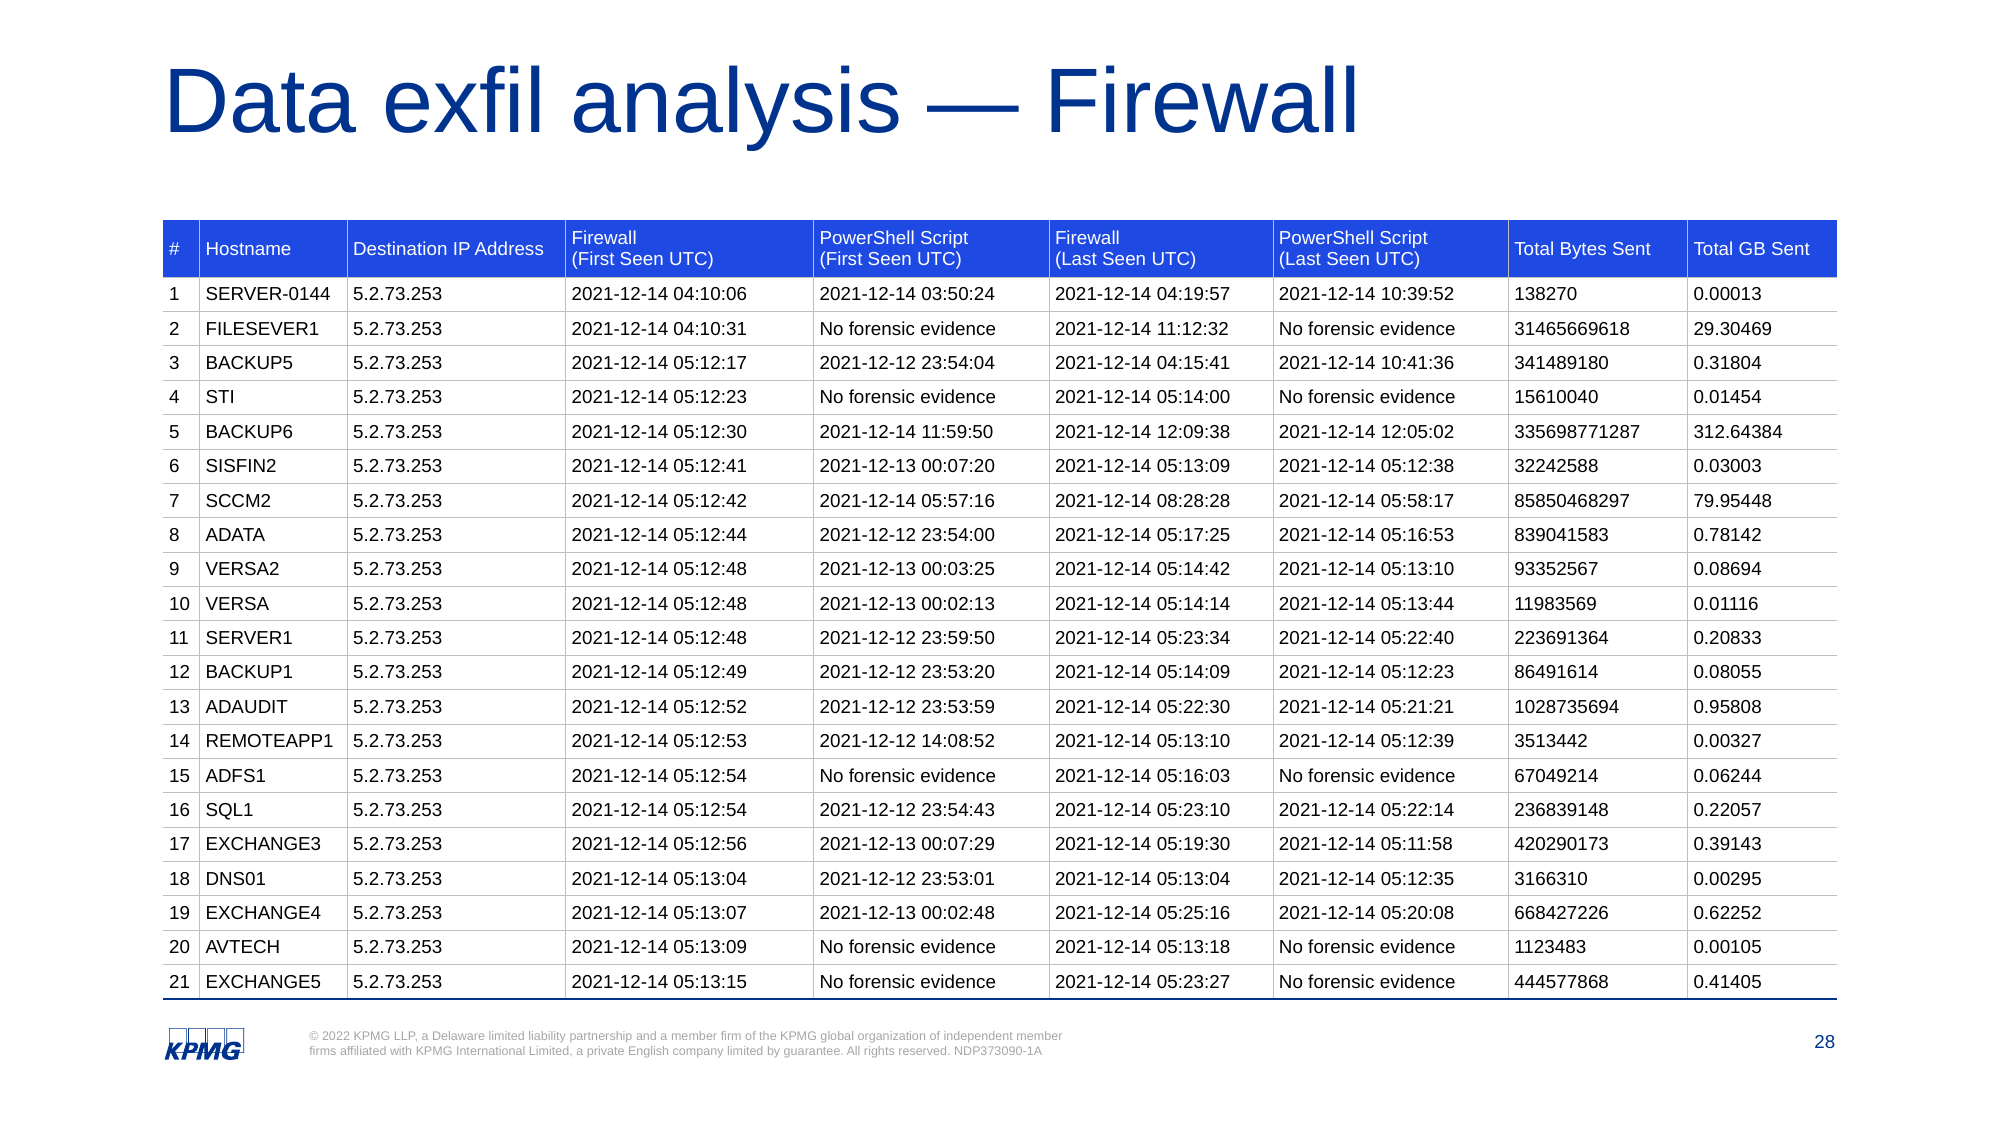

# Data exfil analysis — Firewall

| # | Hostname | Destination IP Address | Firewall (First Seen UTC) | PowerShell Script (First Seen UTC) | Firewall (Last Seen UTC) | PowerShell Script (Last Seen UTC) | Total Bytes Sent | Total GB Sent |
| --- | --- | --- | --- | --- | --- | --- | --- | --- |
| 1 | SERVER-0144 | 5.2.73.253 | 2021-12-14 04:10:06 | 2021-12-14 03:50:24 | 2021-12-14 04:19:57 | 2021-12-14 10:39:52 | 138270​ | 0.00013 |
| 2 | FILESEVER1 | 5.2.73.253 | 2021-12-14 04:10:31 | No forensic evidence​ | 2021-12-14 11:12:32 | No forensic evidence​ | 31465669618​ | 29.30469 |
| 3 | BACKUP5 | 5.2.73.253 | 2021-12-14 05:12:17 | 2021-12-12 23:54:04 | 2021-12-14 04:15:41 | 2021-12-14 10:41:36 | 341489180​ | 0.31804 |
| 4 | STI | 5.2.73.253 | 2021-12-14 05:12:23 | No forensic evidence​ | 2021-12-14 05:14:00 | No forensic evidence​ | 15610040​ | 0.01454 |
| 5 | BACKUP6 | 5.2.73.253 | 2021-12-14 05:12:30 | 2021-12-14 11:59:50 | 2021-12-14 12:09:38 | 2021-12-14 12:05:02 | 335698771287​ | 312.64384 |
| 6 | SISFIN2 | 5.2.73.253 | 2021-12-14 05:12:41 | 2021-12-13 00:07:20 | 2021-12-14 05:13:09 | 2021-12-14 05:12:38 | 32242588​ | 0.03003 |
| 7 | SCCM2 | 5.2.73.253 | 2021-12-14 05:12:42 | 2021-12-14 05:57:16 | 2021-12-14 08:28:28 | 2021-12-14 05:58:17 | 85850468297​ | 79.95448 |
| 8 | ADATA | 5.2.73.253 | 2021-12-14 05:12:44 | 2021-12-12 23:54:00 | 2021-12-14 05:17:25 | 2021-12-14 05:16:53 | 839041583​ | 0.78142 |
| 9 | VERSA2 | 5.2.73.253 | 2021-12-14 05:12:48 | 2021-12-13 00:03:25 | 2021-12-14 05:14:42 | 2021-12-14 05:13:10 | 93352567​ | 0.08694 |
| 10 | VERSA | 5.2.73.253 | 2021-12-14 05:12:48 | 2021-12-13 00:02:13 | 2021-12-14 05:14:14 | 2021-12-14 05:13:44 | 11983569​ | 0.01116 |
| 11 | SERVER1 | 5.2.73.253 | 2021-12-14 05:12:48 | 2021-12-12 23:59:50 | 2021-12-14 05:23:34 | 2021-12-14 05:22:40 | 223691364​ | 0.20833 |
| 12 | BACKUP1 | 5.2.73.253 | 2021-12-14 05:12:49 | 2021-12-12 23:53:20 | 2021-12-14 05:14:09 | 2021-12-14 05:12:23 | 86491614​ | 0.08055 |
| 13 | ADAUDIT | 5.2.73.253 | 2021-12-14 05:12:52 | 2021-12-12 23:53:59 | 2021-12-14 05:22:30 | 2021-12-14 05:21:21 | 1028735694​ | 0.95808 |
| 14 | REMOTEAPP1 | 5.2.73.253 | 2021-12-14 05:12:53 | 2021-12-12 14:08:52 | 2021-12-14 05:13:10 | 2021-12-14 05:12:39 | 3513442​ | 0.00327 |
| 15 | ADFS1 | 5.2.73.253 | 2021-12-14 05:12:54 | No forensic evidence​ | 2021-12-14 05:16:03 | No forensic evidence​ | 67049214​ | 0.06244 |
| 16 | SQL1 | 5.2.73.253 | 2021-12-14 05:12:54 | 2021-12-12 23:54:43 | 2021-12-14 05:23:10 | 2021-12-14 05:22:14 | 236839148​ | 0.22057 |
| 17 | EXCHANGE3 | 5.2.73.253 | 2021-12-14 05:12:56 | 2021-12-13 00:07:29 | 2021-12-14 05:19:30 | 2021-12-14 05:11:58 | 420290173​ | 0.39143 |
| 18 | DNS01 | 5.2.73.253 | 2021-12-14 05:13:04 | 2021-12-12 23:53:01 | 2021-12-14 05:13:04 | 2021-12-14 05:12:35 | 3166310​ | 0.00295 |
| 19 | EXCHANGE4 | 5.2.73.253 | 2021-12-14 05:13:07 | 2021-12-13 00:02:48 | 2021-12-14 05:25:16 | 2021-12-14 05:20:08 | 668427226​ | 0.62252 |
| 20 | AVTECH | 5.2.73.253 | 2021-12-14 05:13:09 | No forensic evidence​ | 2021-12-14 05:13:18 | No forensic evidence​ | 1123483​ | 0.00105 |
| 21 | EXCHANGE5 | 5.2.73.253 | 2021-12-14 05:13:15 | No forensic evidence​ | 2021-12-14 05:23:27 | No forensic evidence​ | 444577868​ | 0.41405 |